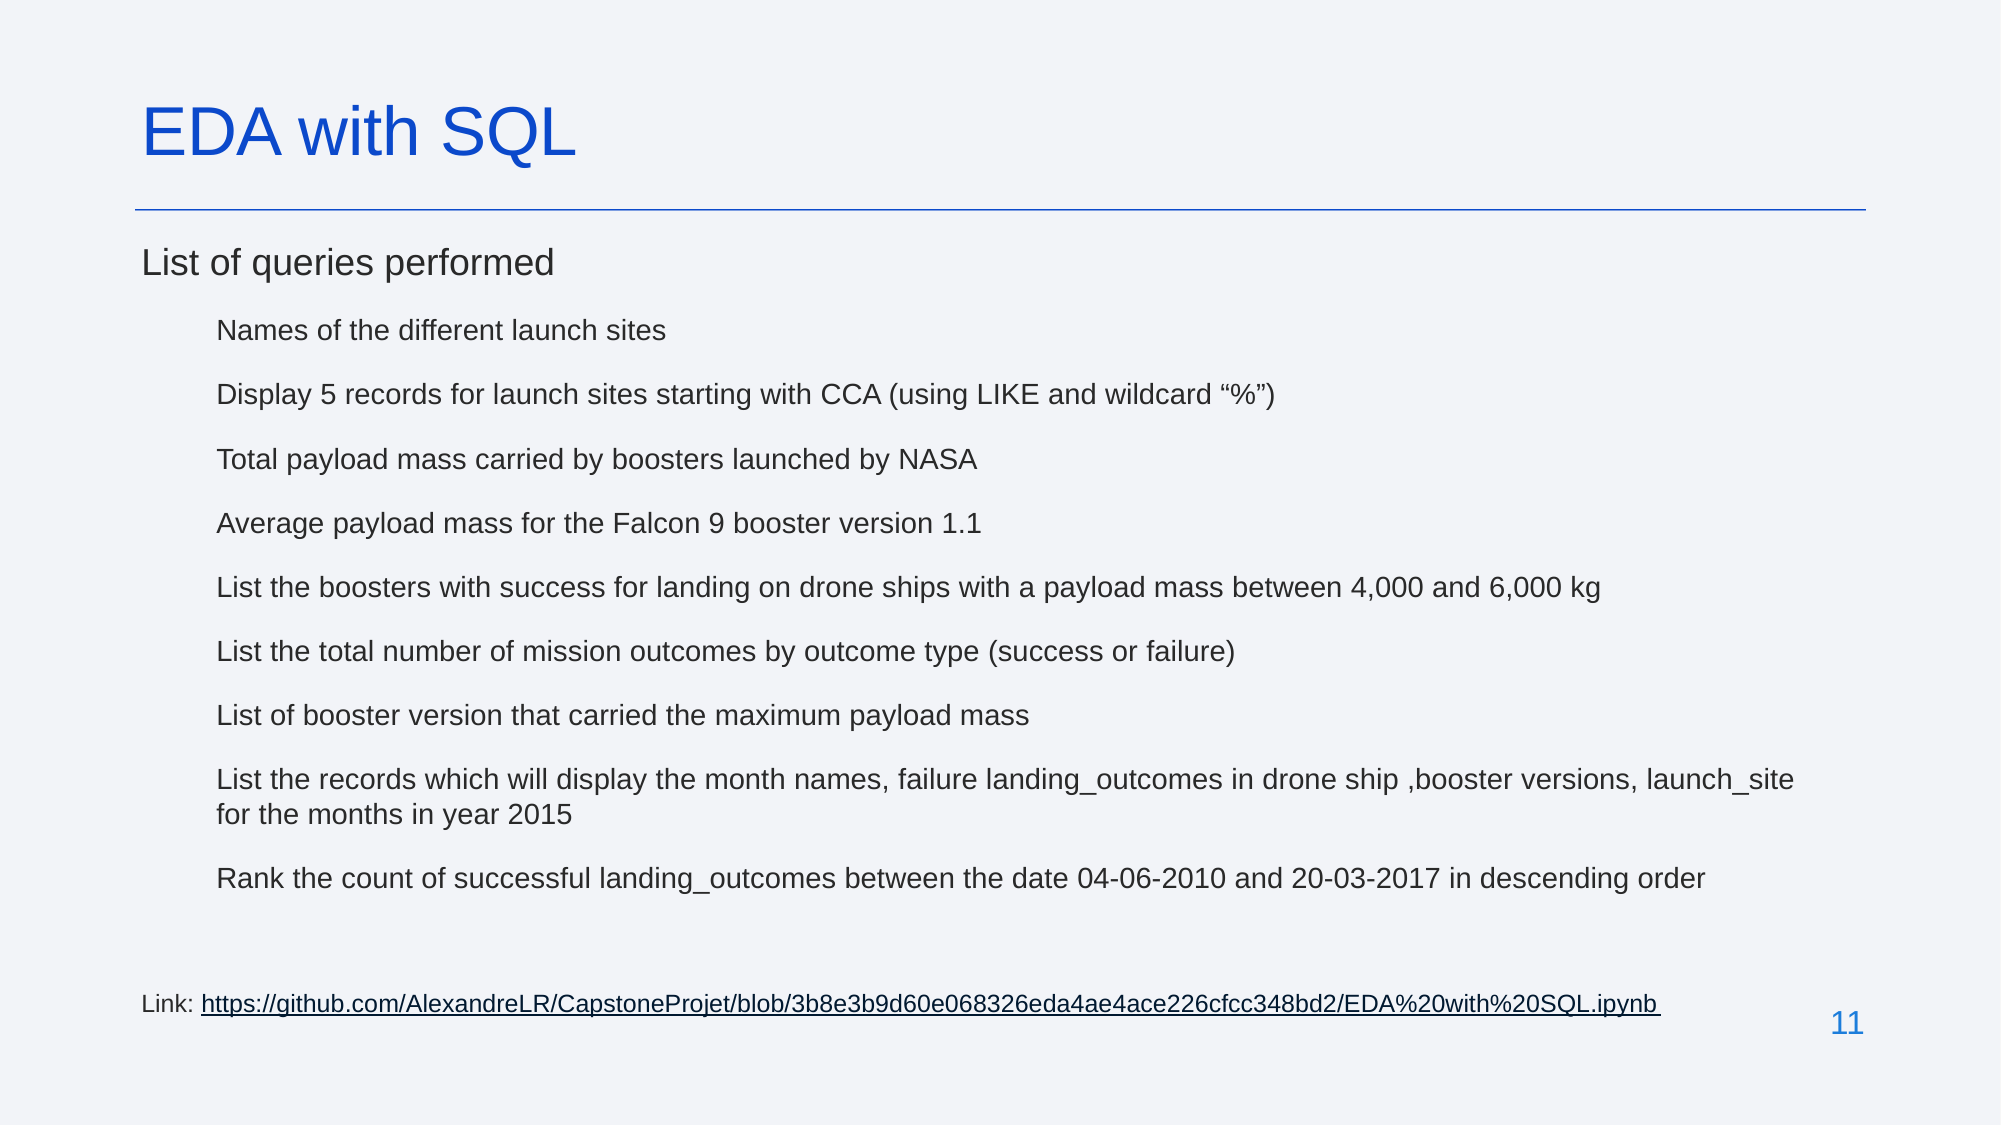

EDA with SQL
List of queries performed
Names of the different launch sites
Display 5 records for launch sites starting with CCA (using LIKE and wildcard “%”)
Total payload mass carried by boosters launched by NASA
Average payload mass for the Falcon 9 booster version 1.1
List the boosters with success for landing on drone ships with a payload mass between 4,000 and 6,000 kg
List the total number of mission outcomes by outcome type (success or failure)
List of booster version that carried the maximum payload mass
List the records which will display the month names, failure landing_outcomes in drone ship ,booster versions, launch_site for the months in year 2015
Rank the count of successful landing_outcomes between the date 04-06-2010 and 20-03-2017 in descending order

Link: https://github.com/AlexandreLR/CapstoneProjet/blob/3b8e3b9d60e068326eda4ae4ace226cfcc348bd2/EDA%20with%20SQL.ipynb

11